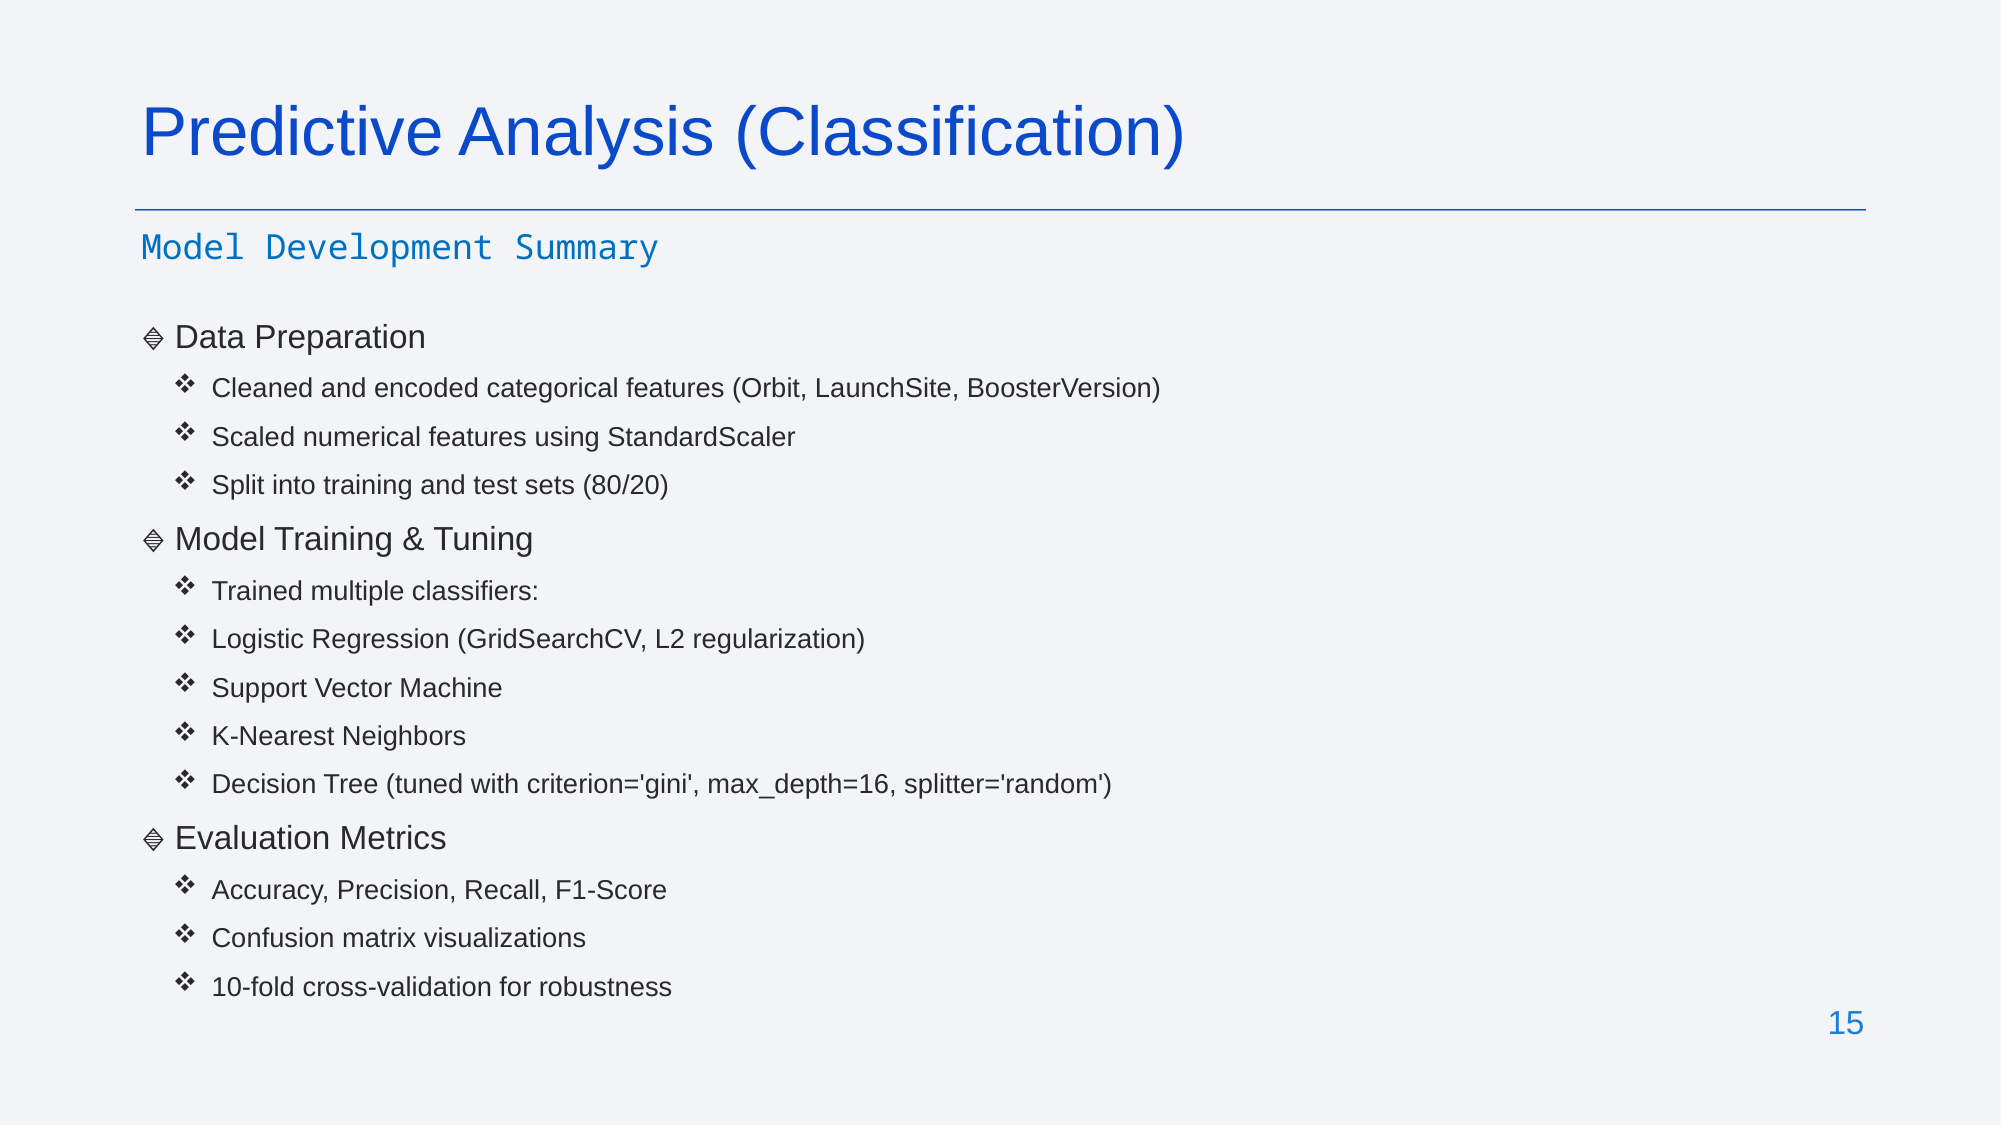

Predictive Analysis (Classification)
Model Development Summary
🔹 Data Preparation
Cleaned and encoded categorical features (Orbit, LaunchSite, BoosterVersion)
Scaled numerical features using StandardScaler
Split into training and test sets (80/20)
🔹 Model Training & Tuning
Trained multiple classifiers:
Logistic Regression (GridSearchCV, L2 regularization)
Support Vector Machine
K-Nearest Neighbors
Decision Tree (tuned with criterion='gini', max_depth=16, splitter='random')
🔹 Evaluation Metrics
Accuracy, Precision, Recall, F1-Score
Confusion matrix visualizations
10-fold cross-validation for robustness
15